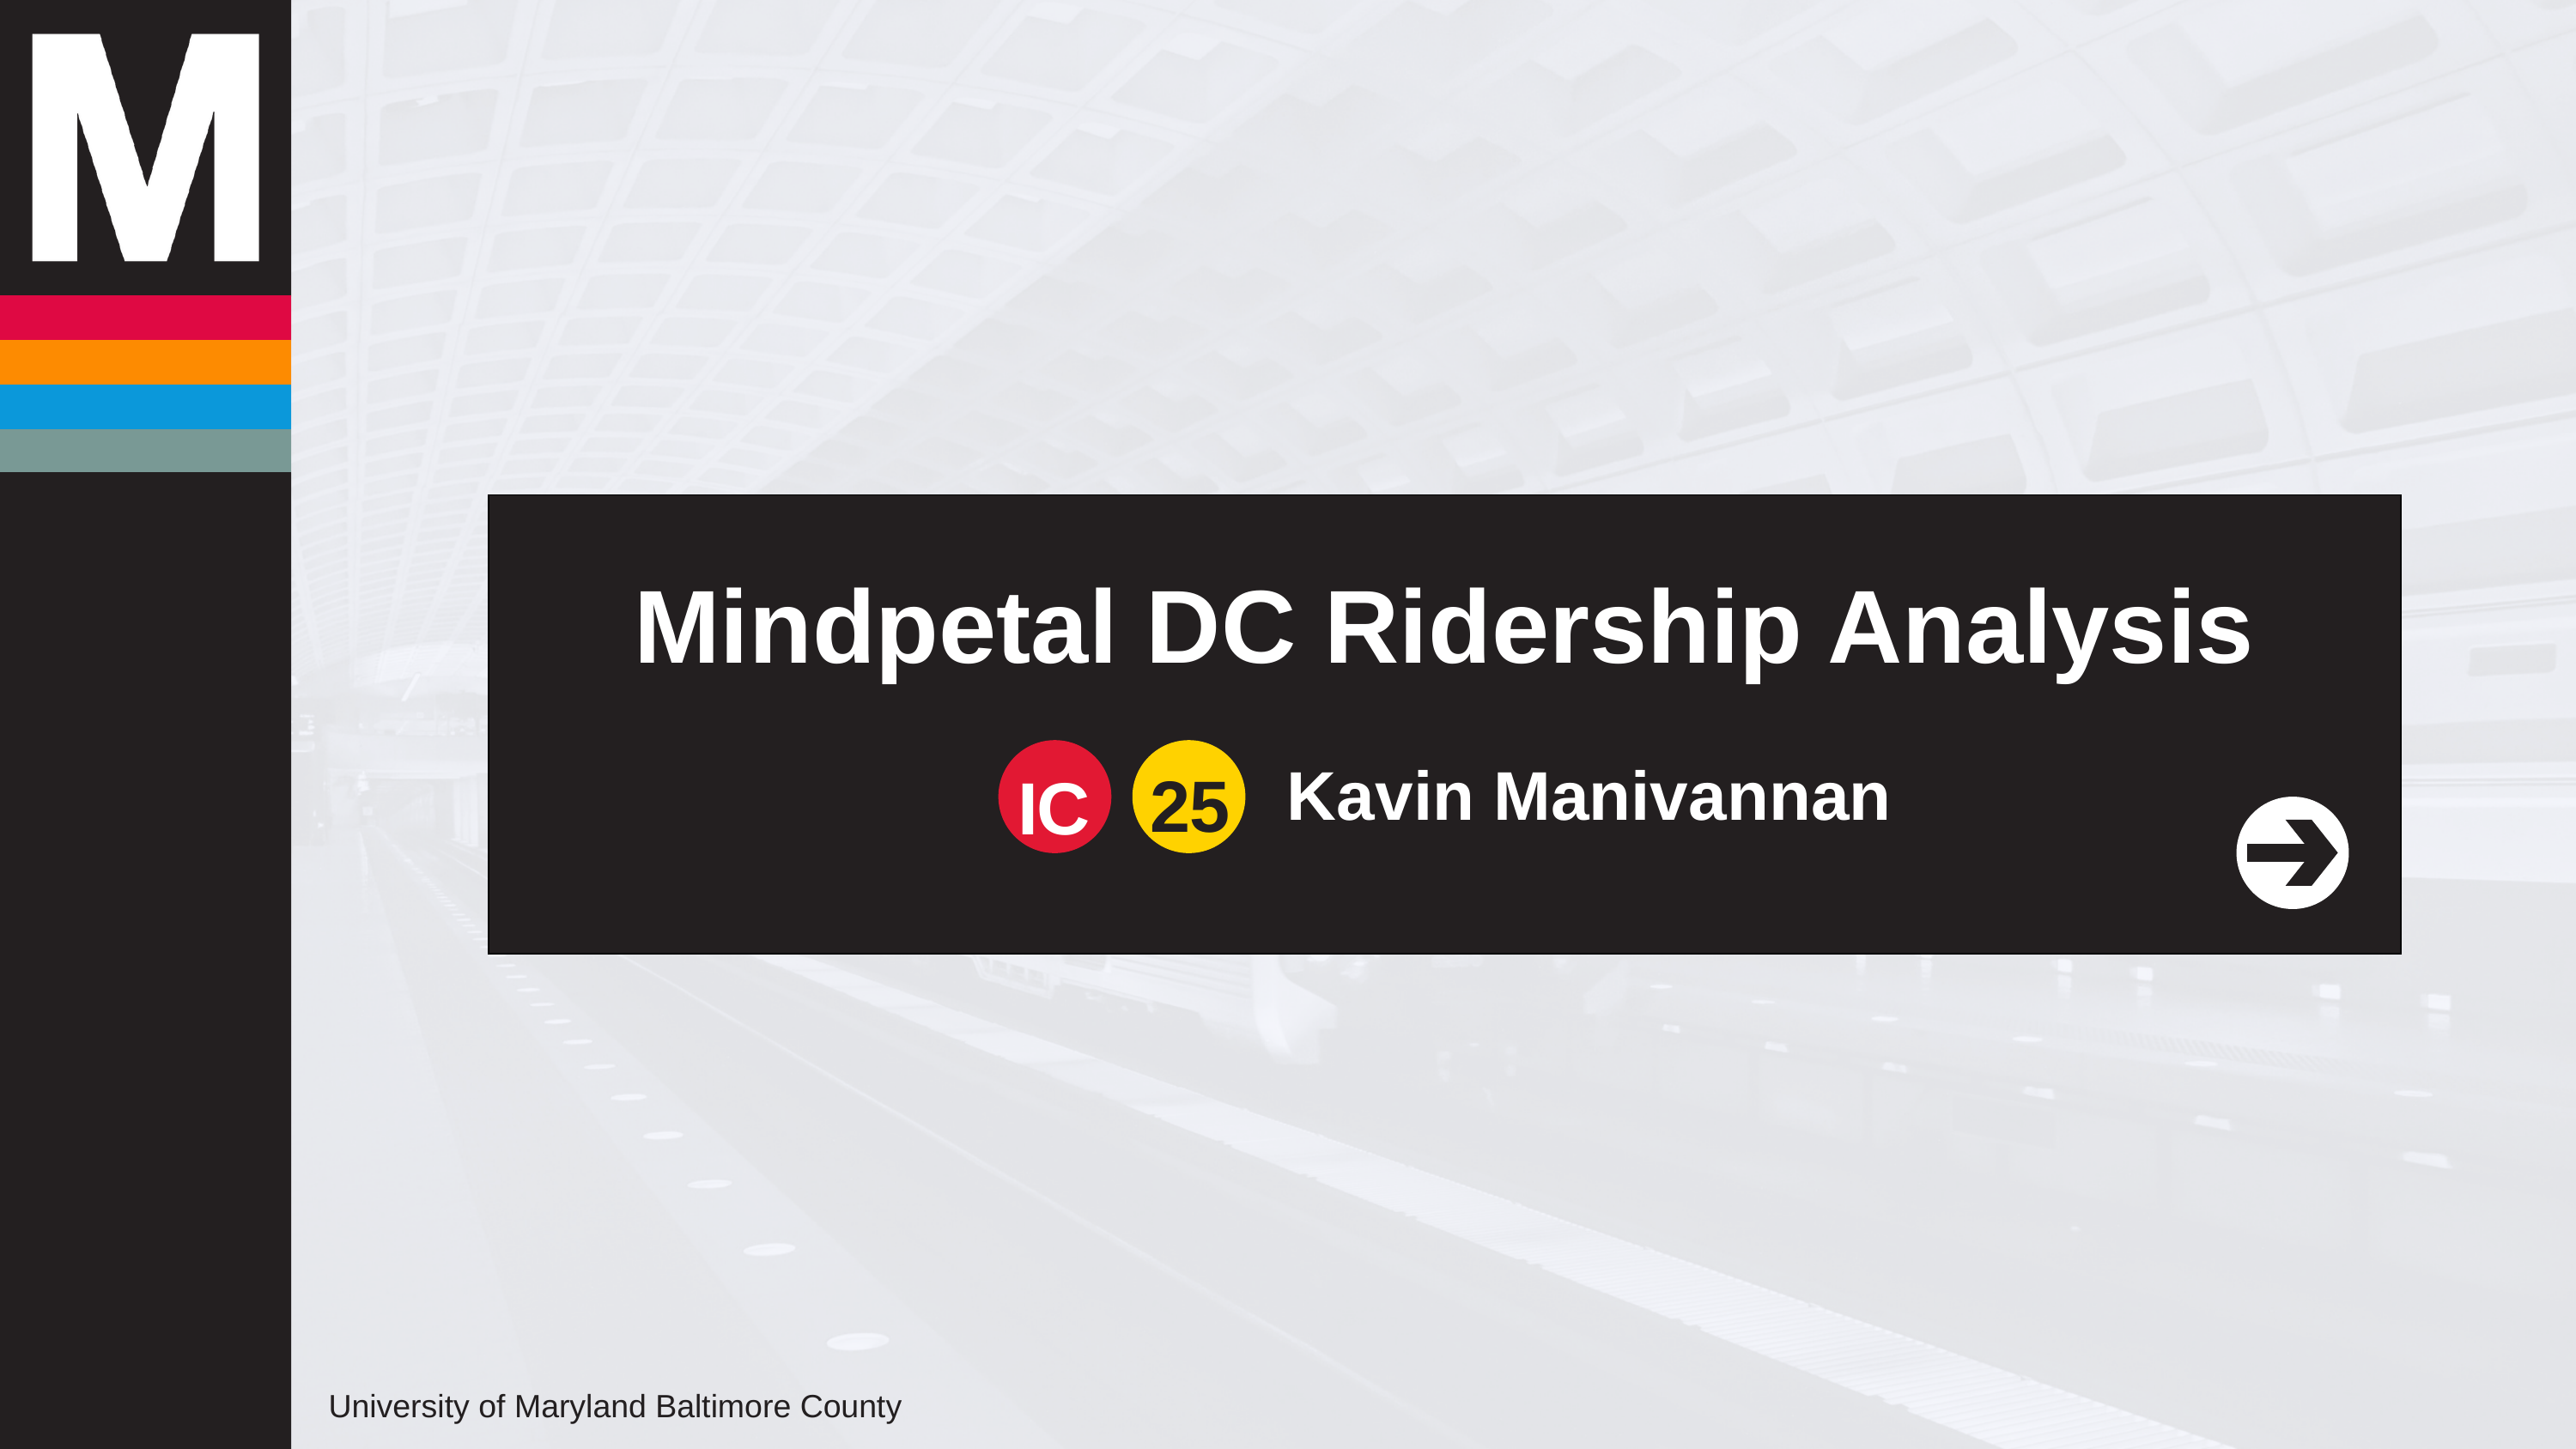

Mindpetal DC Ridership Analysis
Kavin Manivannan

25
IC

University of Maryland Baltimore County